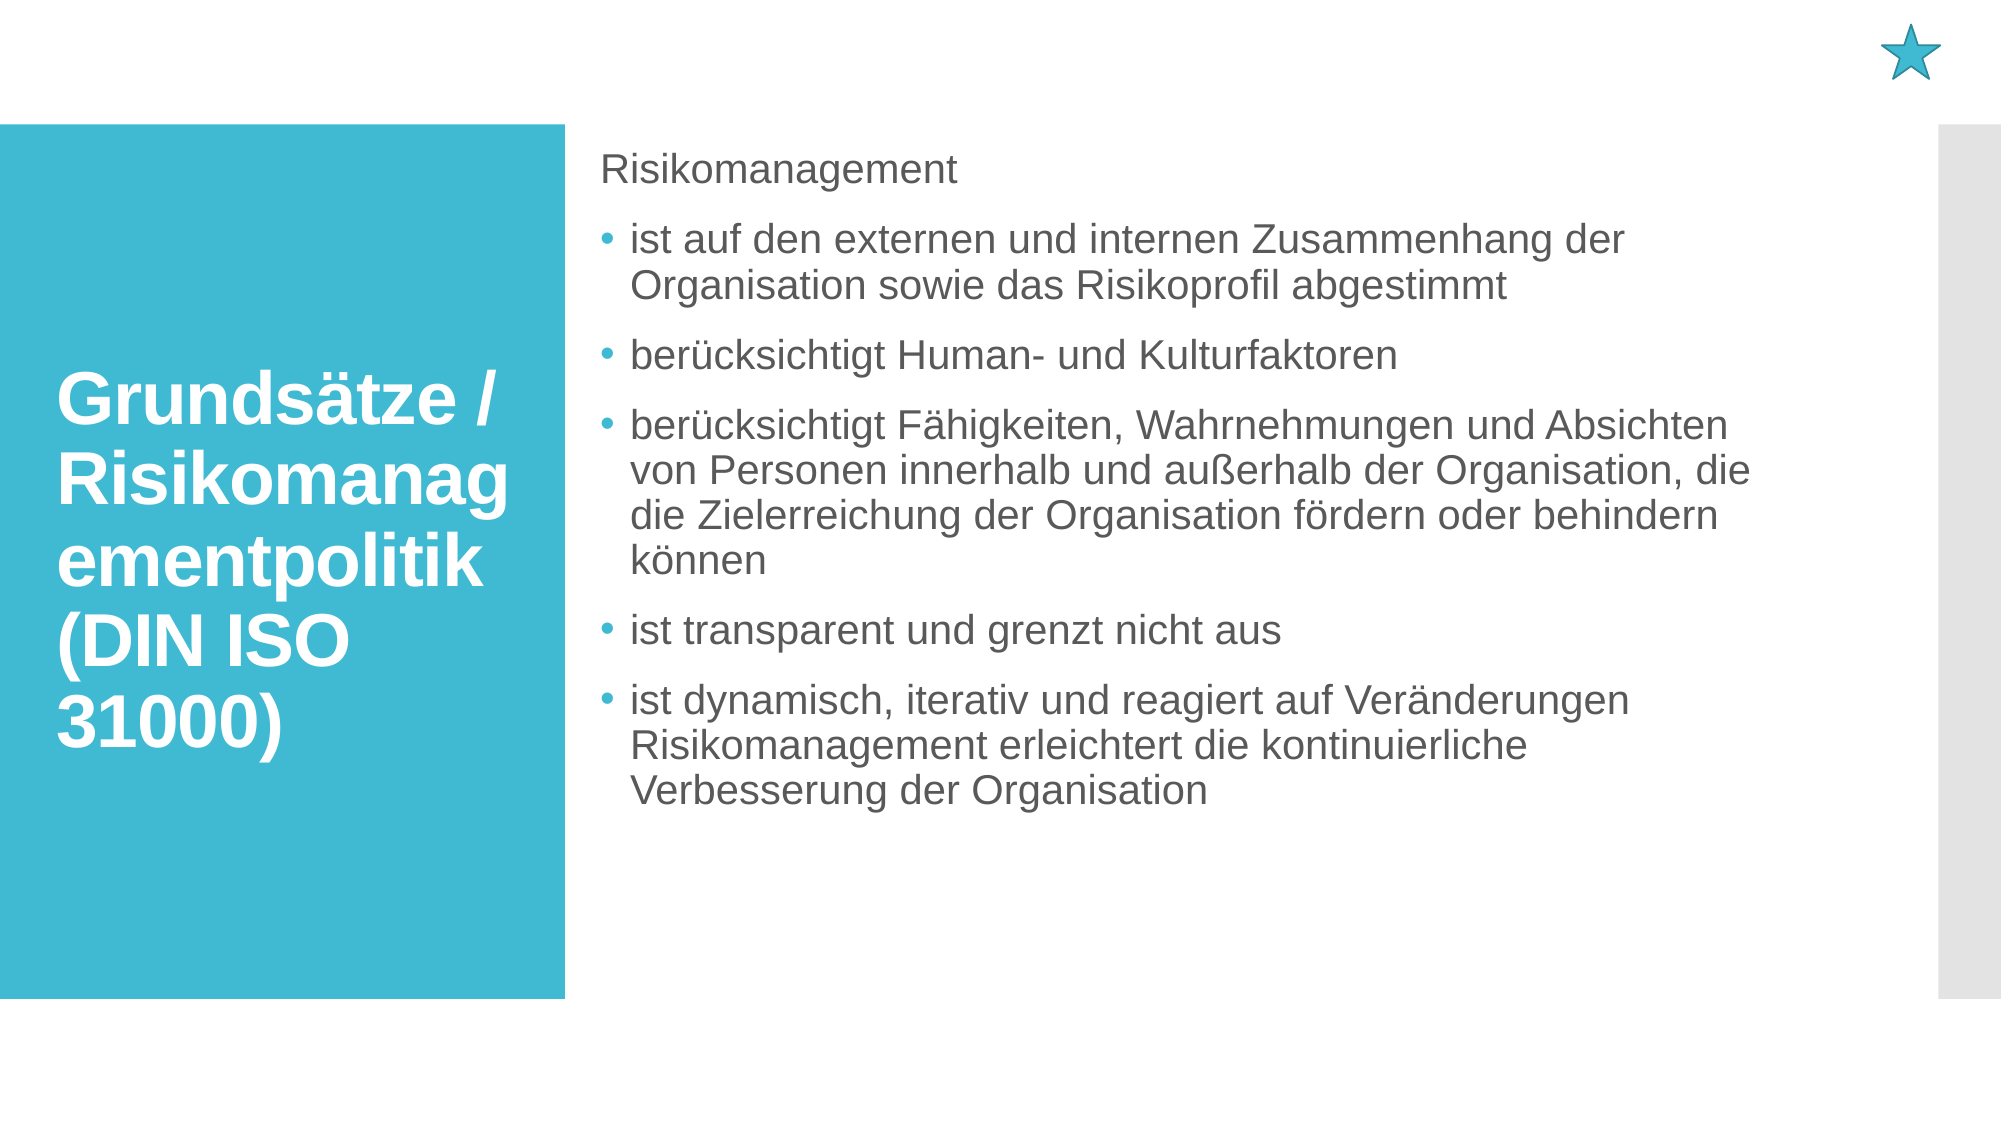

Risikomanagement
ist auf den externen und internen Zusammenhang der Organisation sowie das Risikoprofil abgestimmt
berücksichtigt Human- und Kulturfaktoren
berücksichtigt Fähigkeiten, Wahrnehmungen und Absichten von Personen innerhalb und außerhalb der Organisation, die die Zielerreichung der Organisation fördern oder behindern können
ist transparent und grenzt nicht aus
ist dynamisch, iterativ und reagiert auf Veränderungen Risikomanagement erleichtert die kontinuierliche Verbesserung der Organisation

# Grundsätze / Risikomanagementpolitik (DIN ISO 31000)